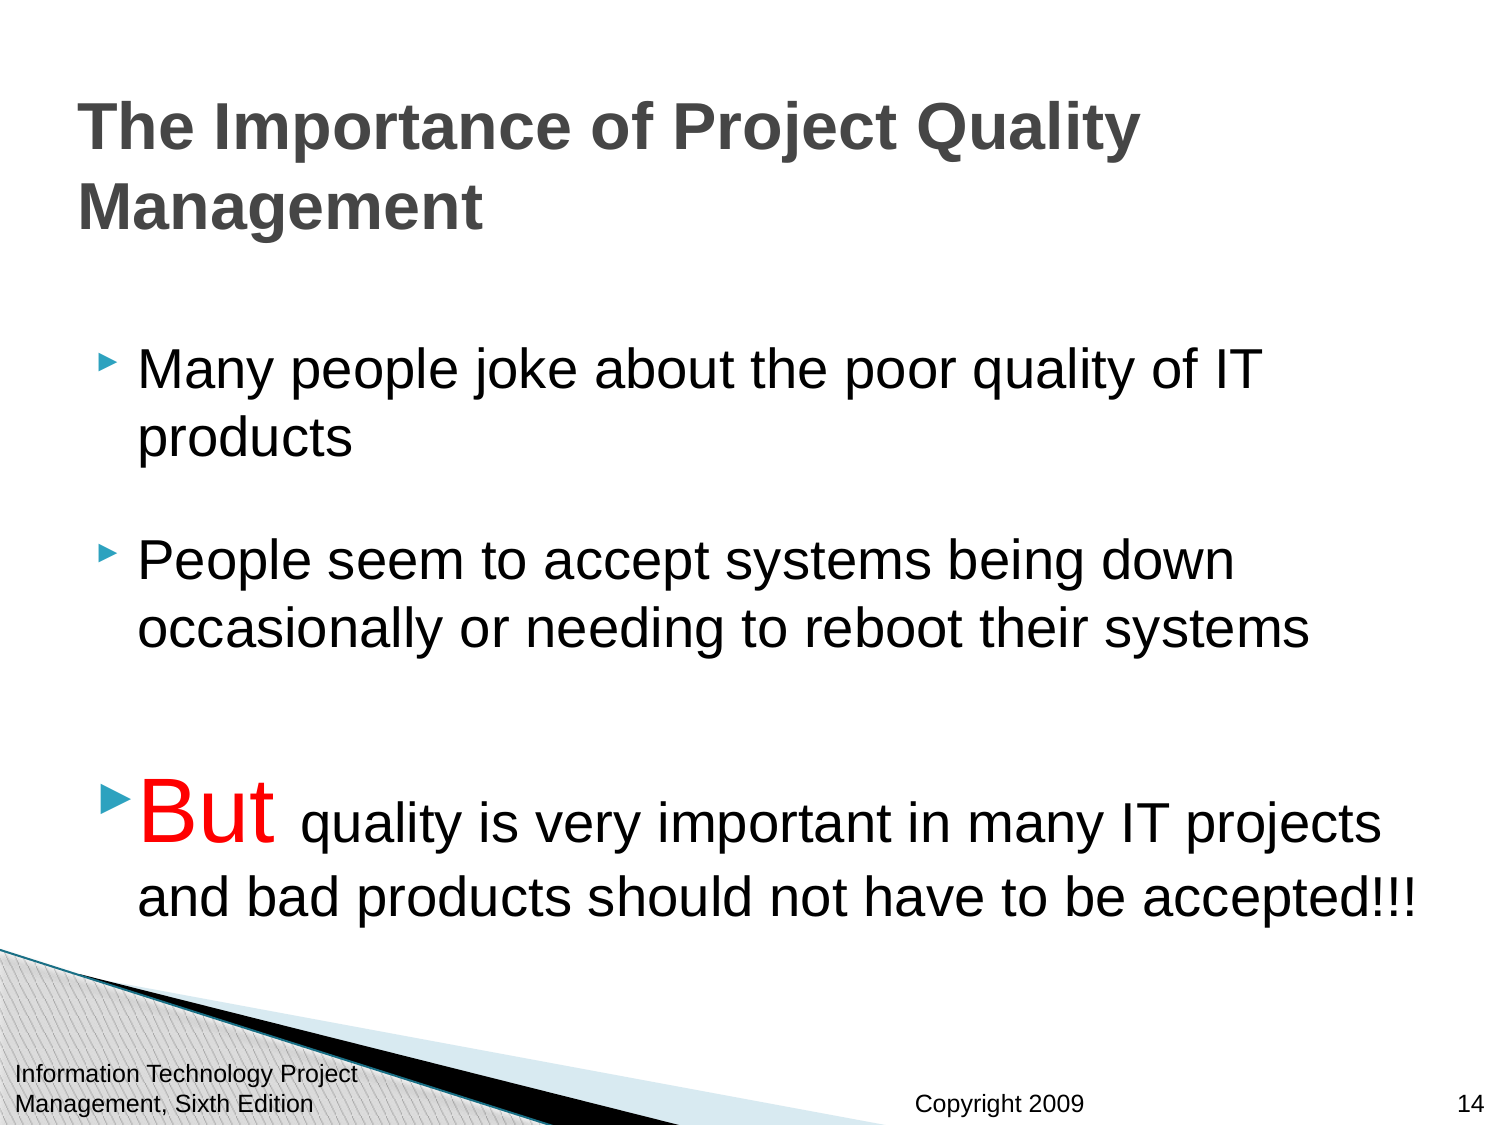

# The Importance of Project Quality Management
Many people joke about the poor quality of IT products
People seem to accept systems being down occasionally or needing to reboot their systems
But quality is very important in many IT projects and bad products should not have to be accepted!!!
Information Technology Project Management, Sixth Edition
14